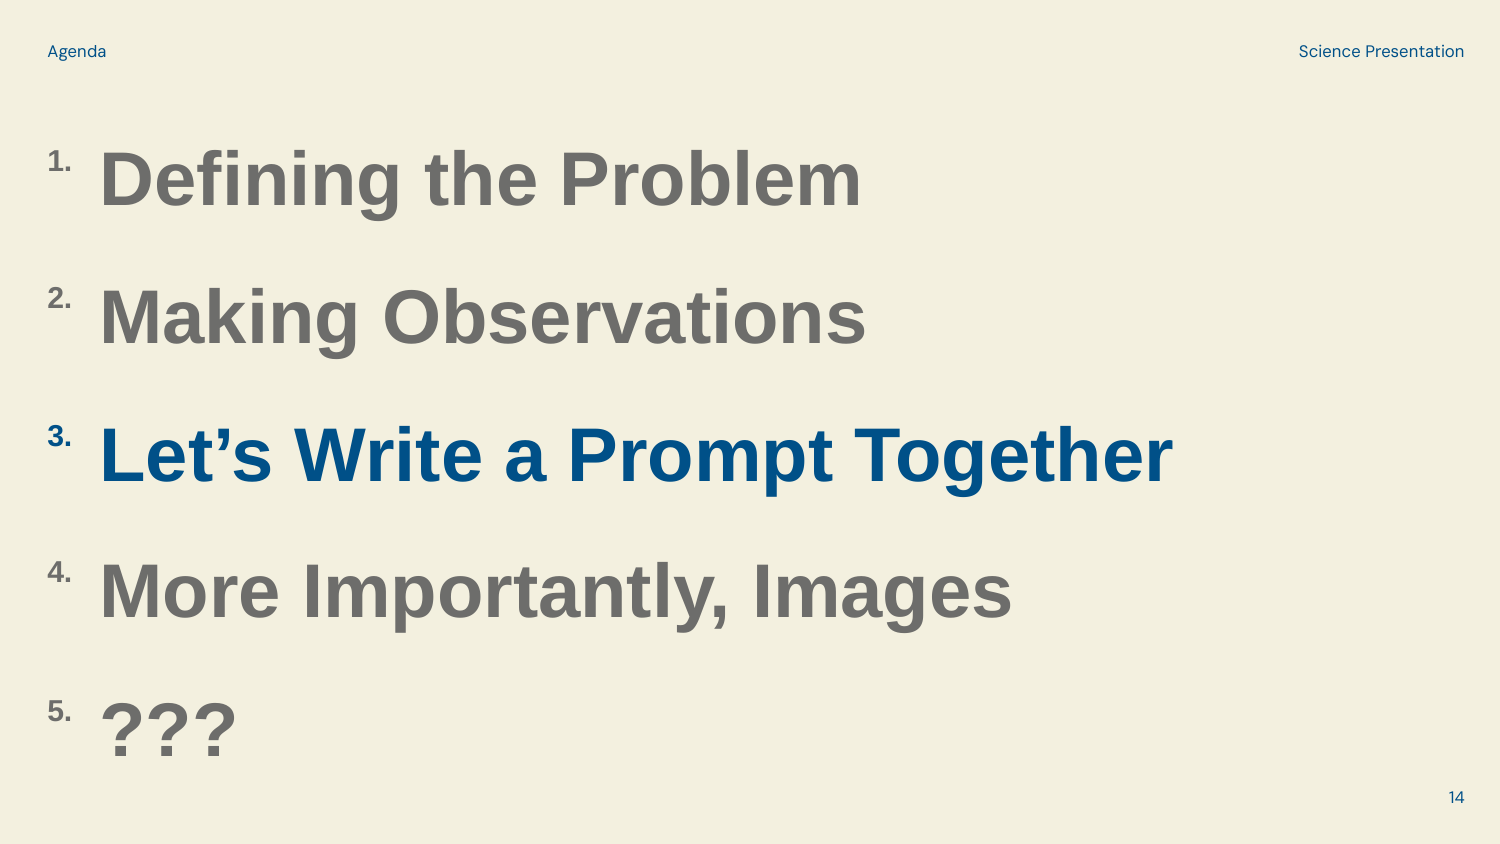

Agenda
Science Presentation
1.
Defining the Problem
2.
Making Observations
3.
Let’s Write a Prompt Together
4.
More Importantly, Images
5.
???
14